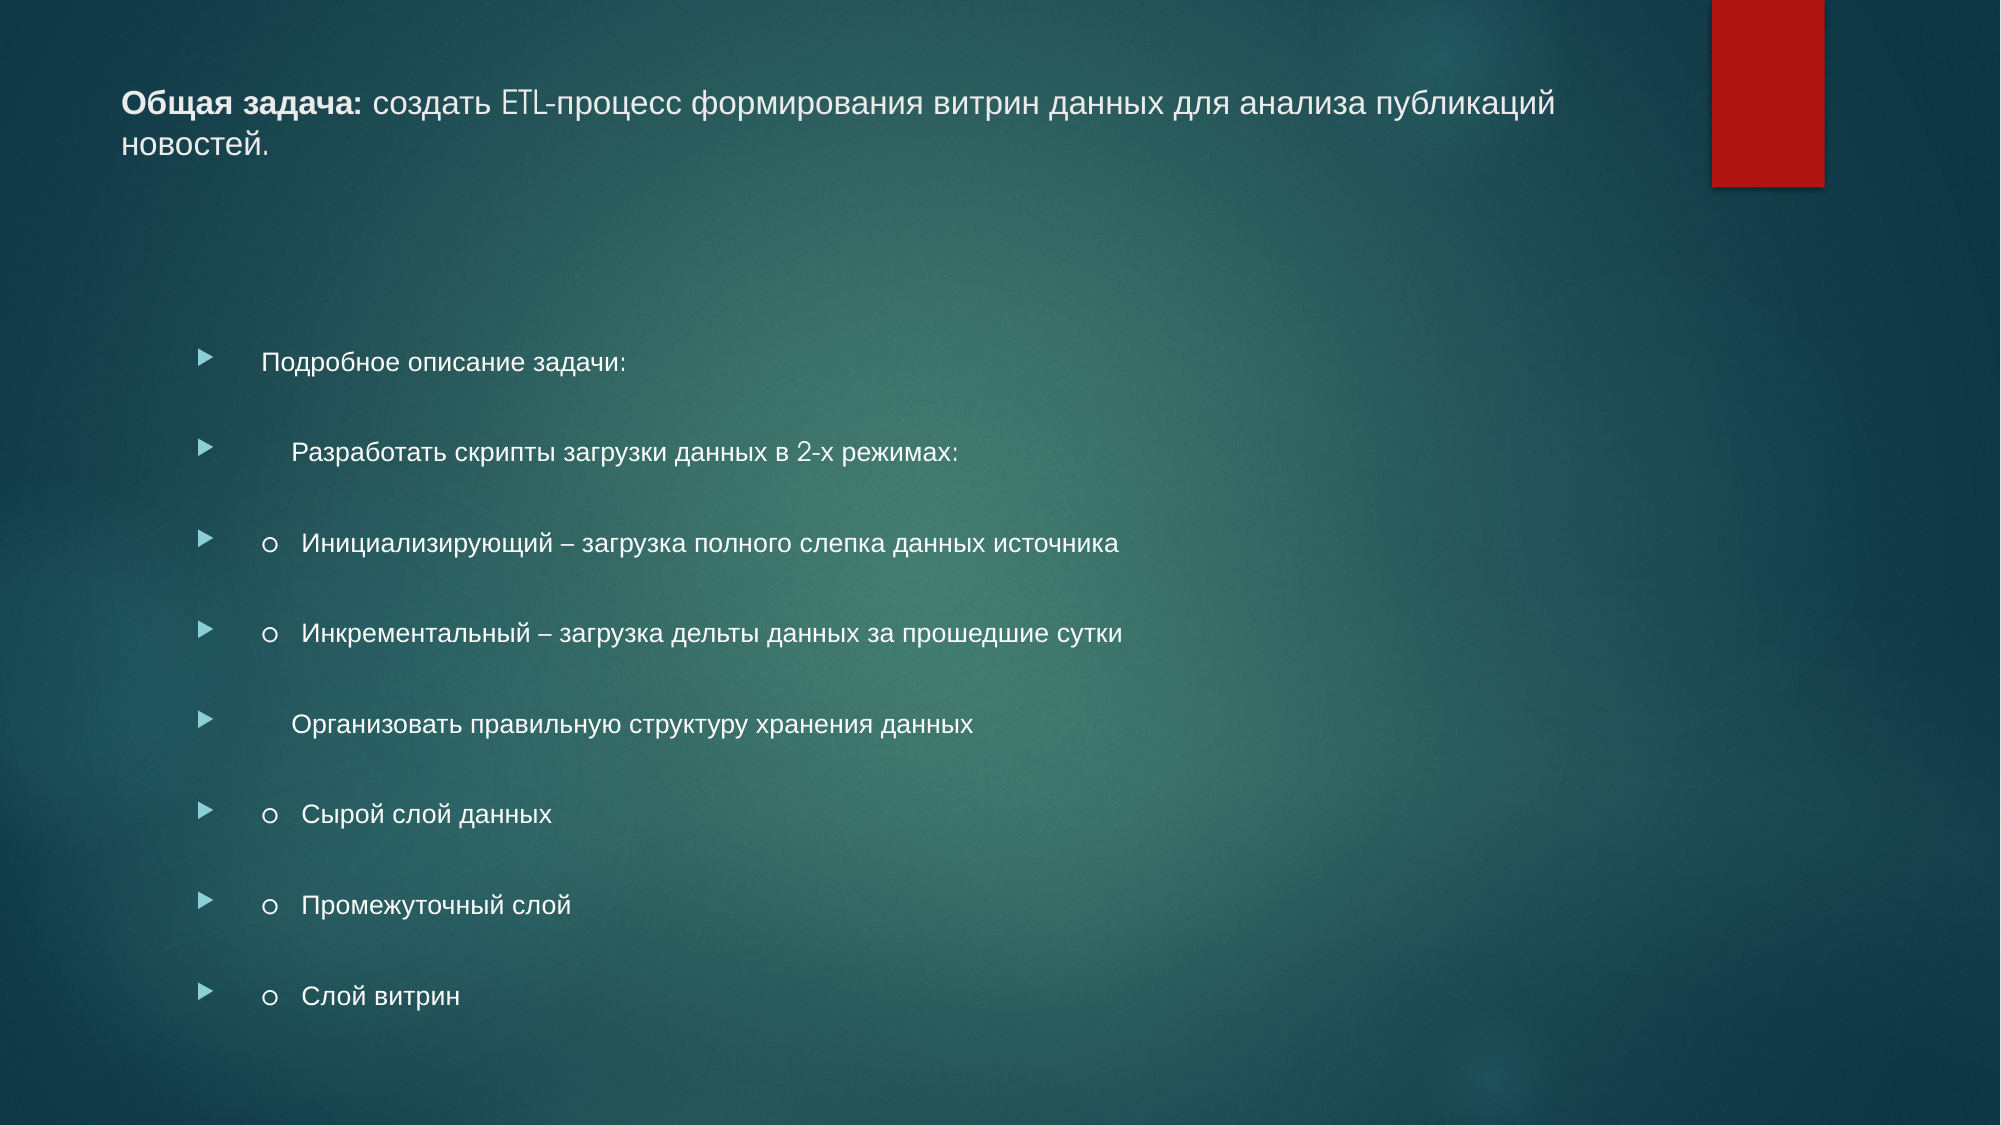

# Общая задача: создать ETL-процесс формирования витрин данных для анализа публикаций новостей.
Подробное описание задачи:

    Разработать скрипты загрузки данных в 2-х режимах:

o   Инициализирующий – загрузка полного слепка данных источника

o   Инкрементальный – загрузка дельты данных за прошедшие сутки

    Организовать правильную структуру хранения данных

o   Сырой слой данных

o   Промежуточный слой

o   Слой витрин